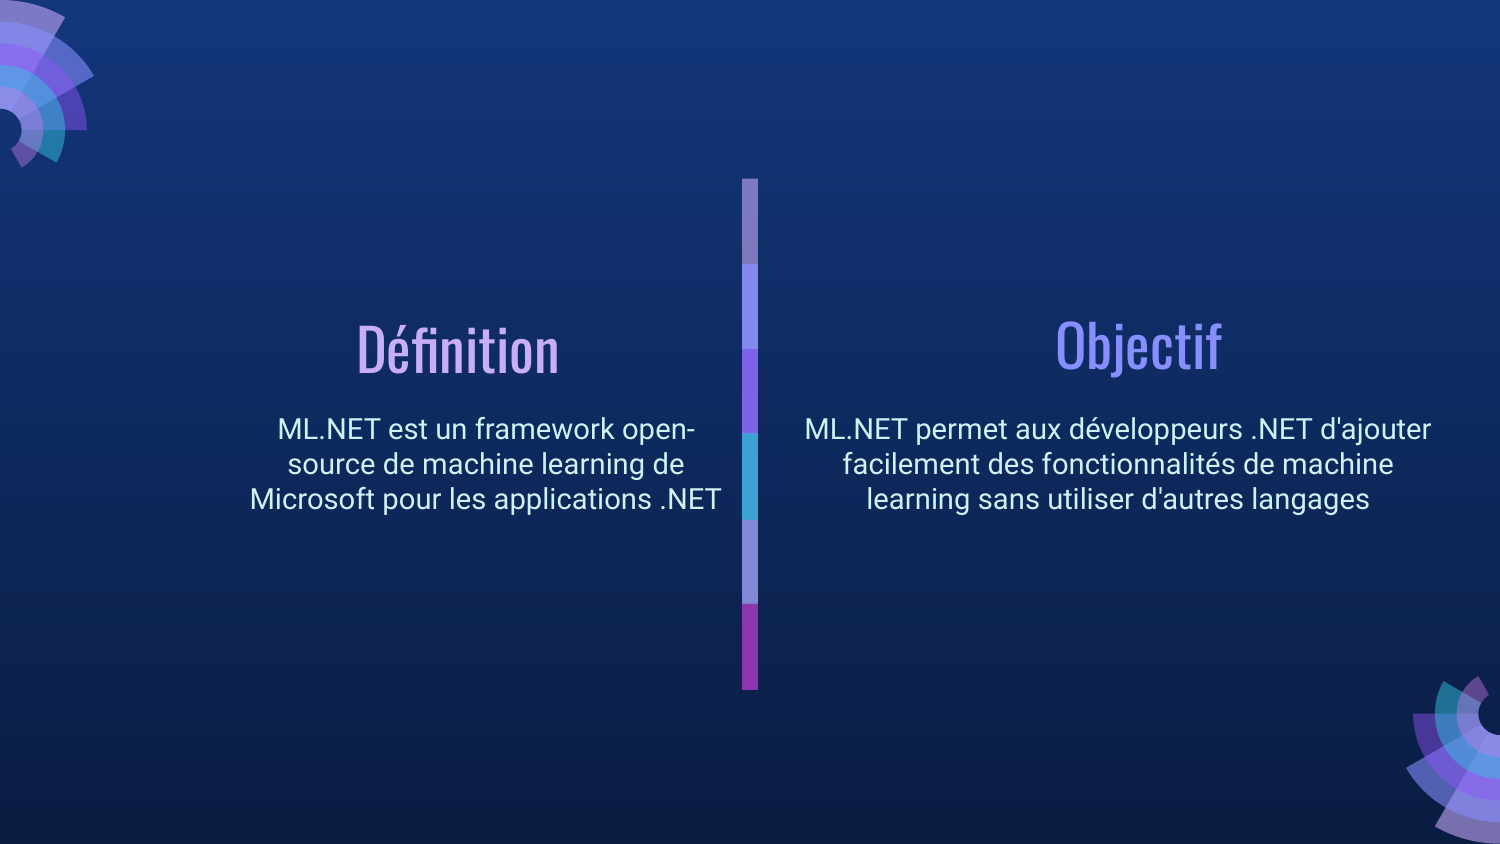

# Objectif
Définition
ML.NET est un framework open-source de machine learning de Microsoft pour les applications .NET
ML.NET permet aux développeurs .NET d'ajouter facilement des fonctionnalités de machine learning sans utiliser d'autres langages